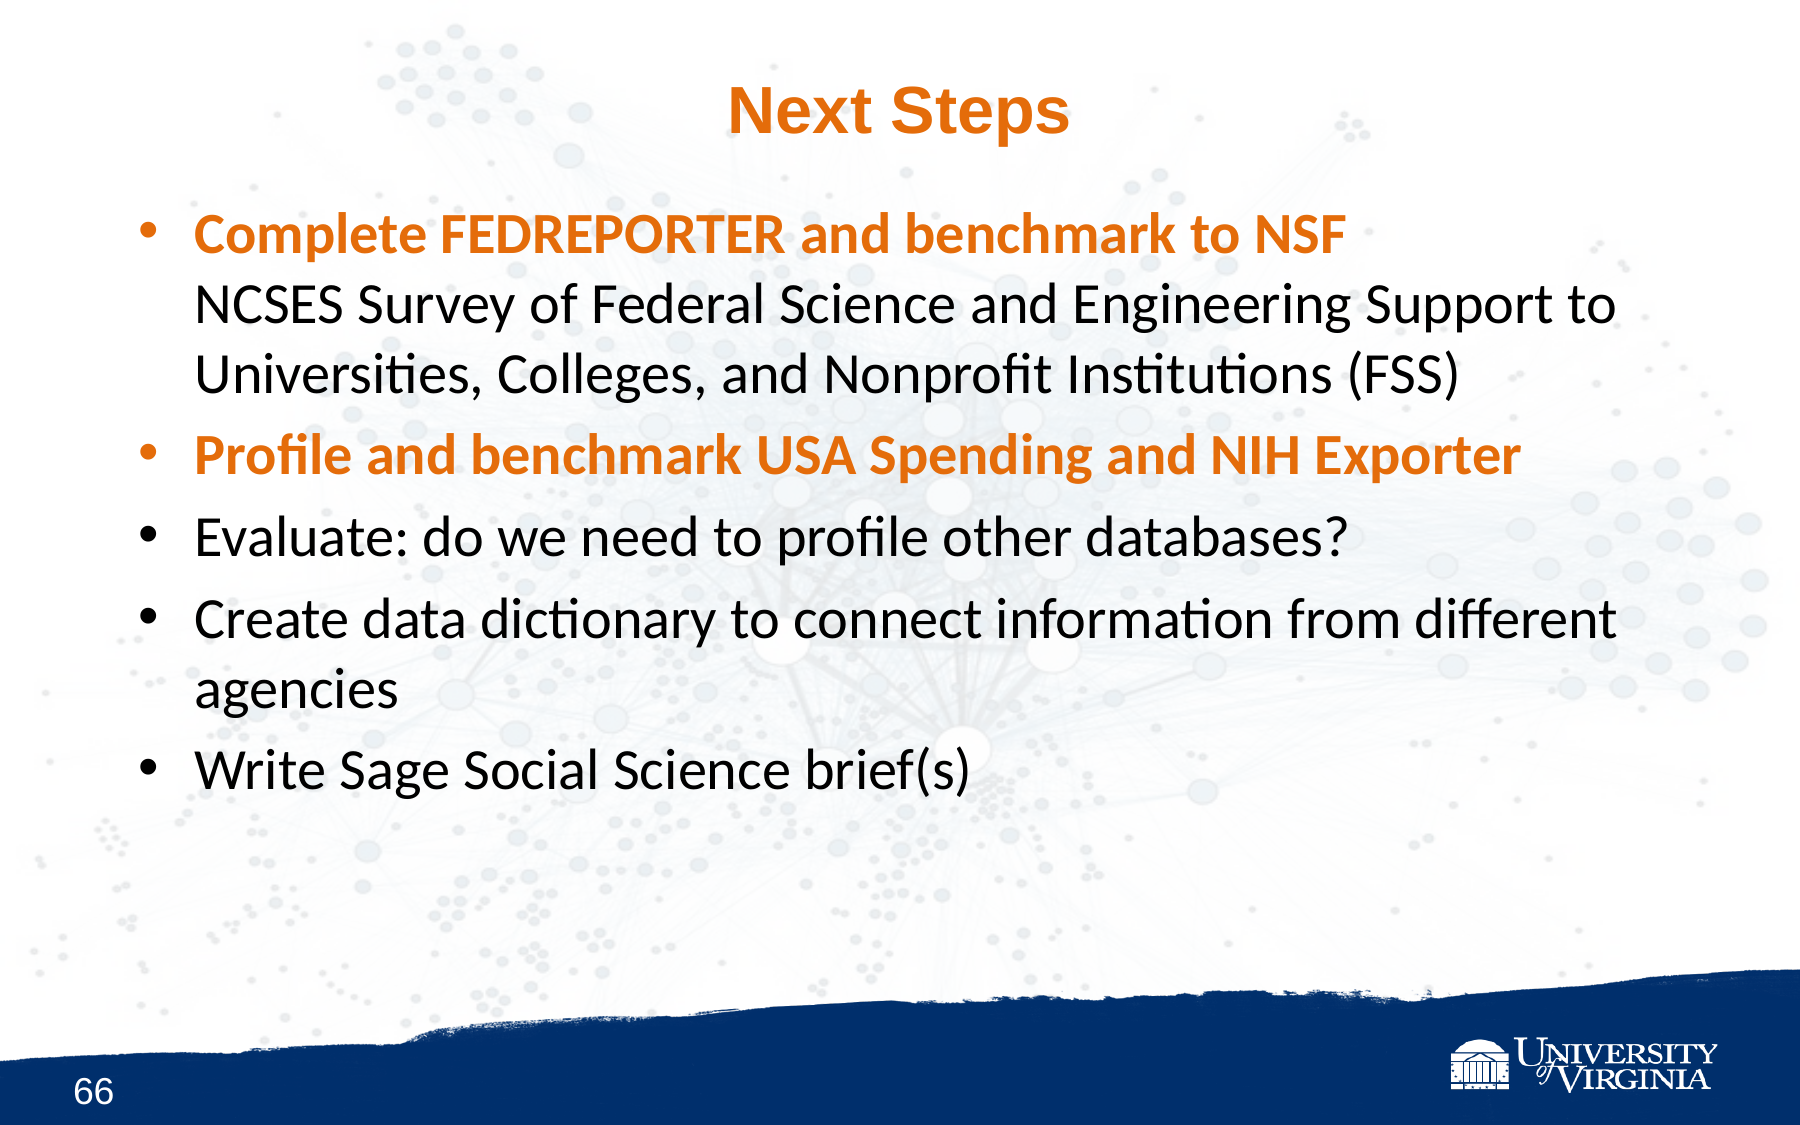

# Next Steps
Complete FEDREPORTER and benchmark to NSF NCSES Survey of Federal Science and Engineering Support to Universities, Colleges, and Nonprofit Institutions (FSS)
Profile and benchmark USA Spending and NIH Exporter
Evaluate: do we need to profile other databases?
Create data dictionary to connect information from different agencies
Write Sage Social Science brief(s)

66